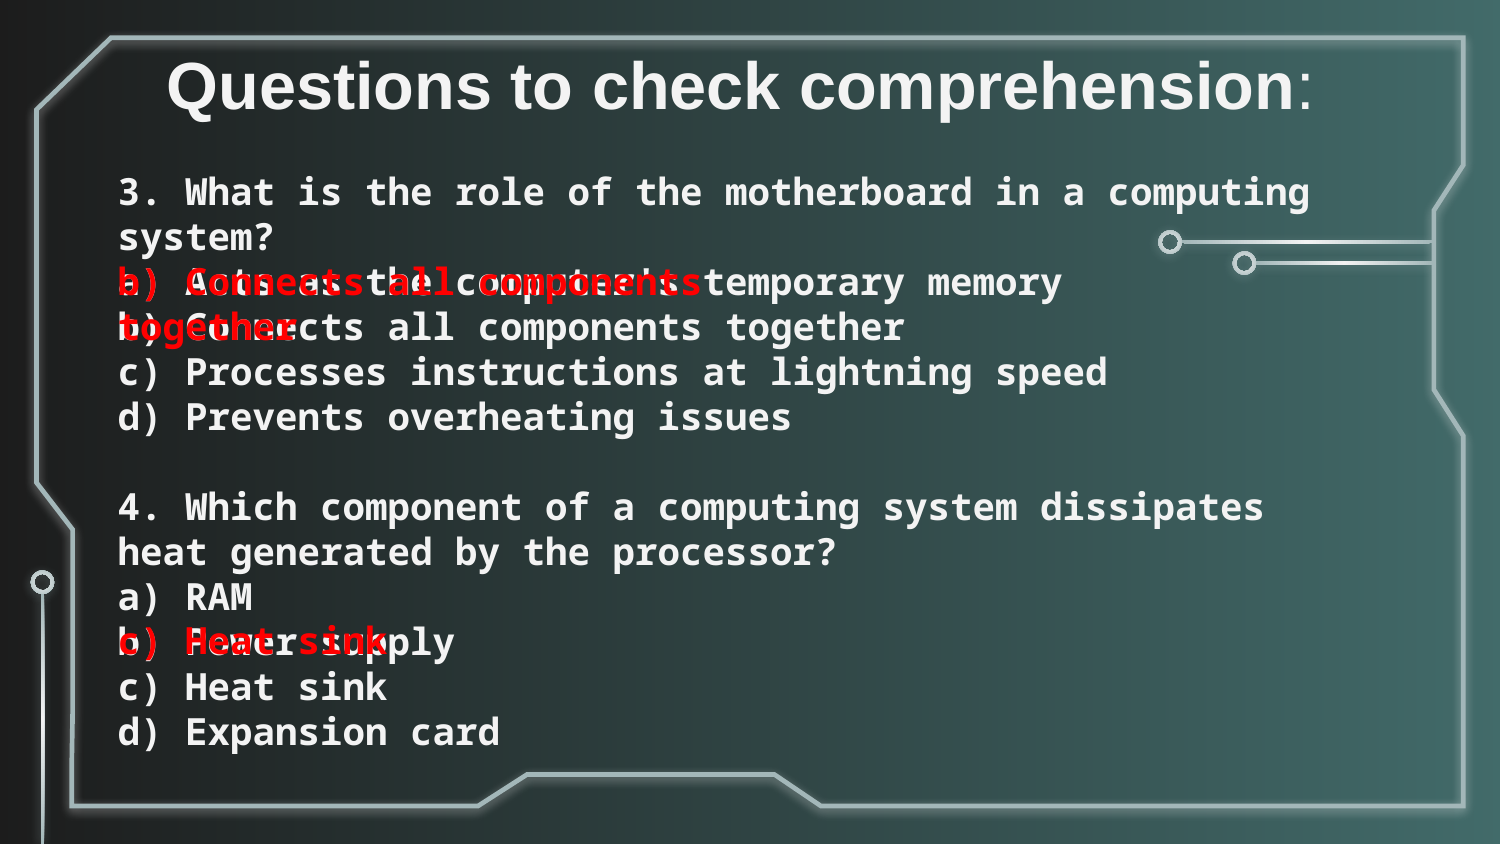

# Questions to check comprehension:
3. What is the role of the motherboard in a computing system?
a) Acts as the computer's temporary memory
b) Connects all components together
c) Processes instructions at lightning speed
d) Prevents overheating issues

4. Which component of a computing system dissipates heat generated by the processor?
a) RAM
b) Power supply
c) Heat sink
d) Expansion card

b) Connects all components together

c) Heat sink